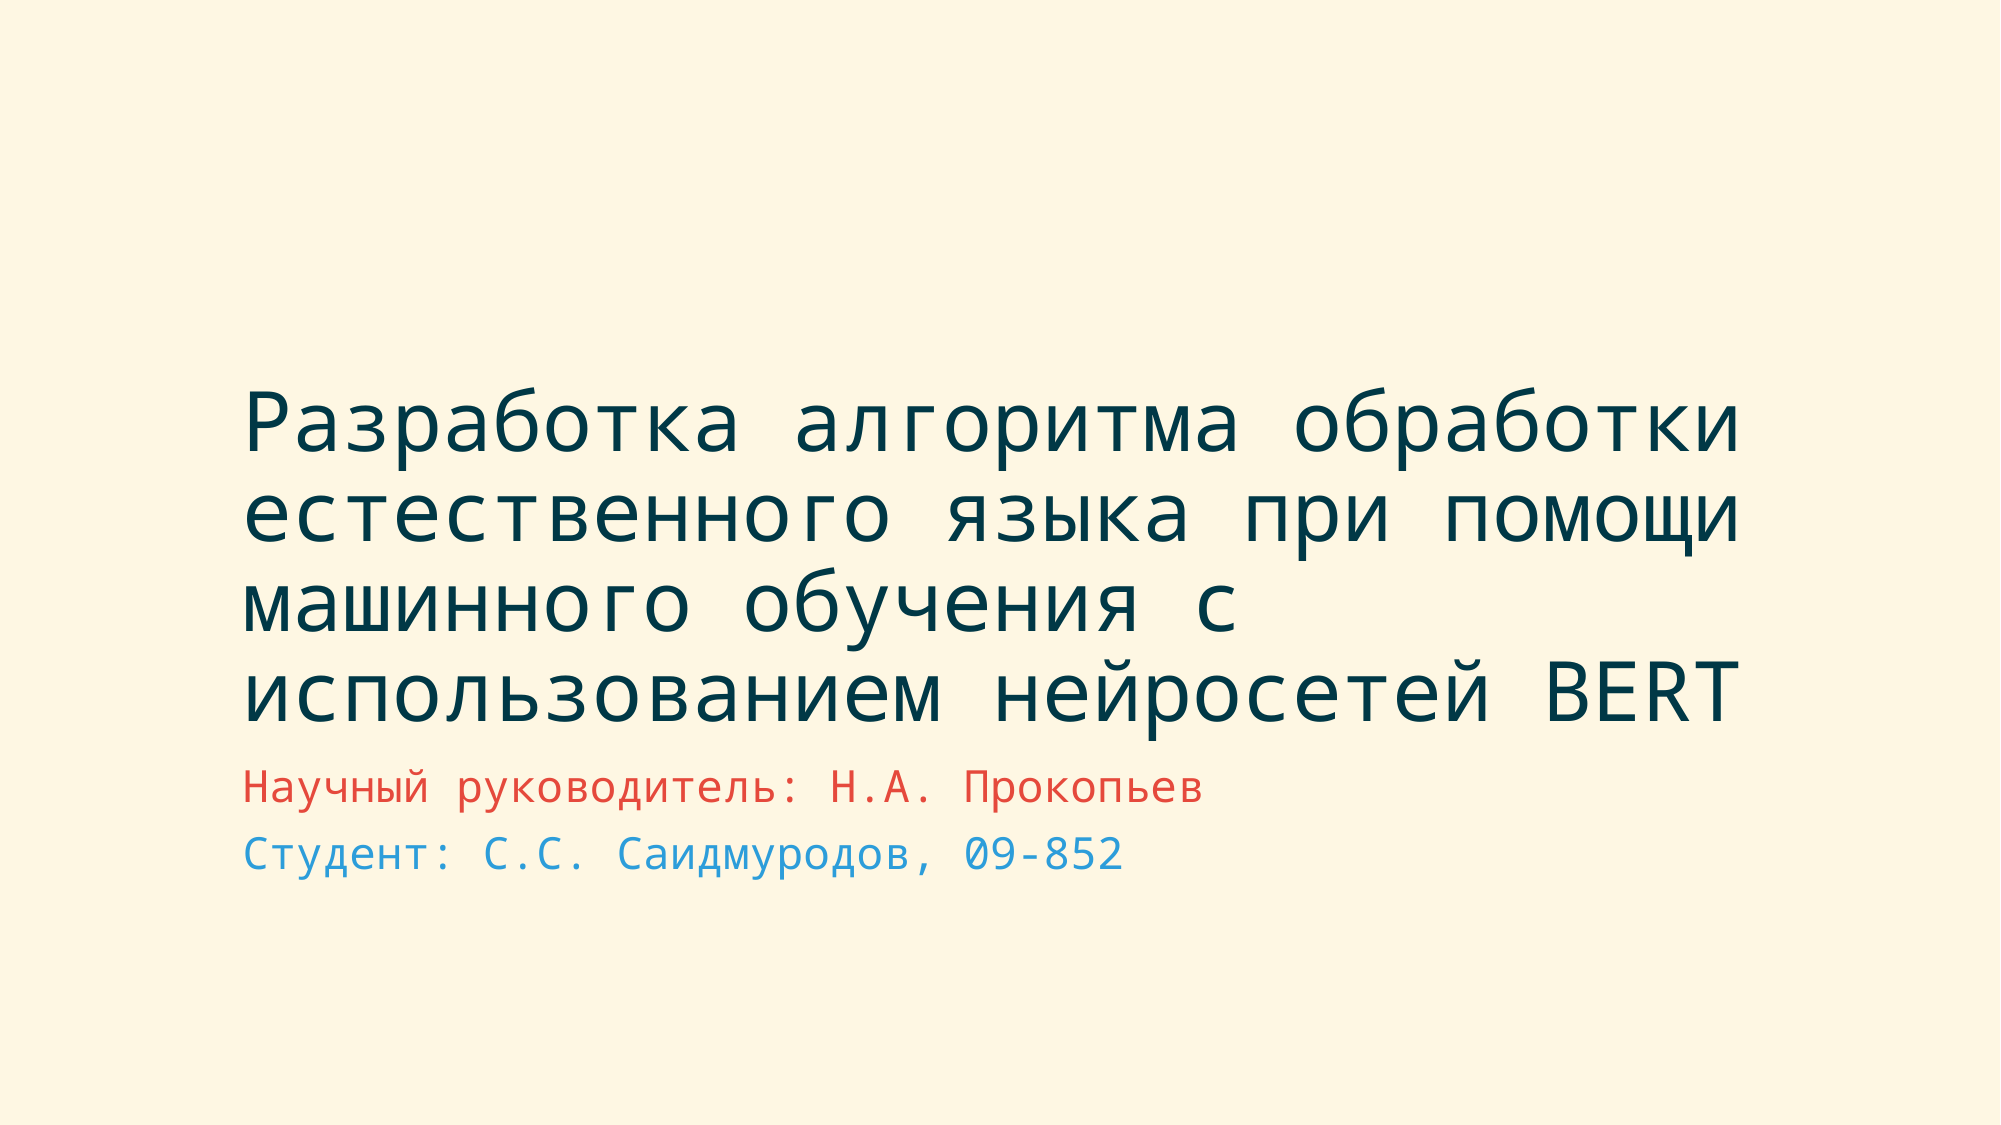

# Разработка алгоритма обработки естественного языка при помощи машинного обучения с использованием нейросетей BERT
Научный руководитель: Н.А. Прокопьев
Студент: С.С. Саидмуродов, 09-852